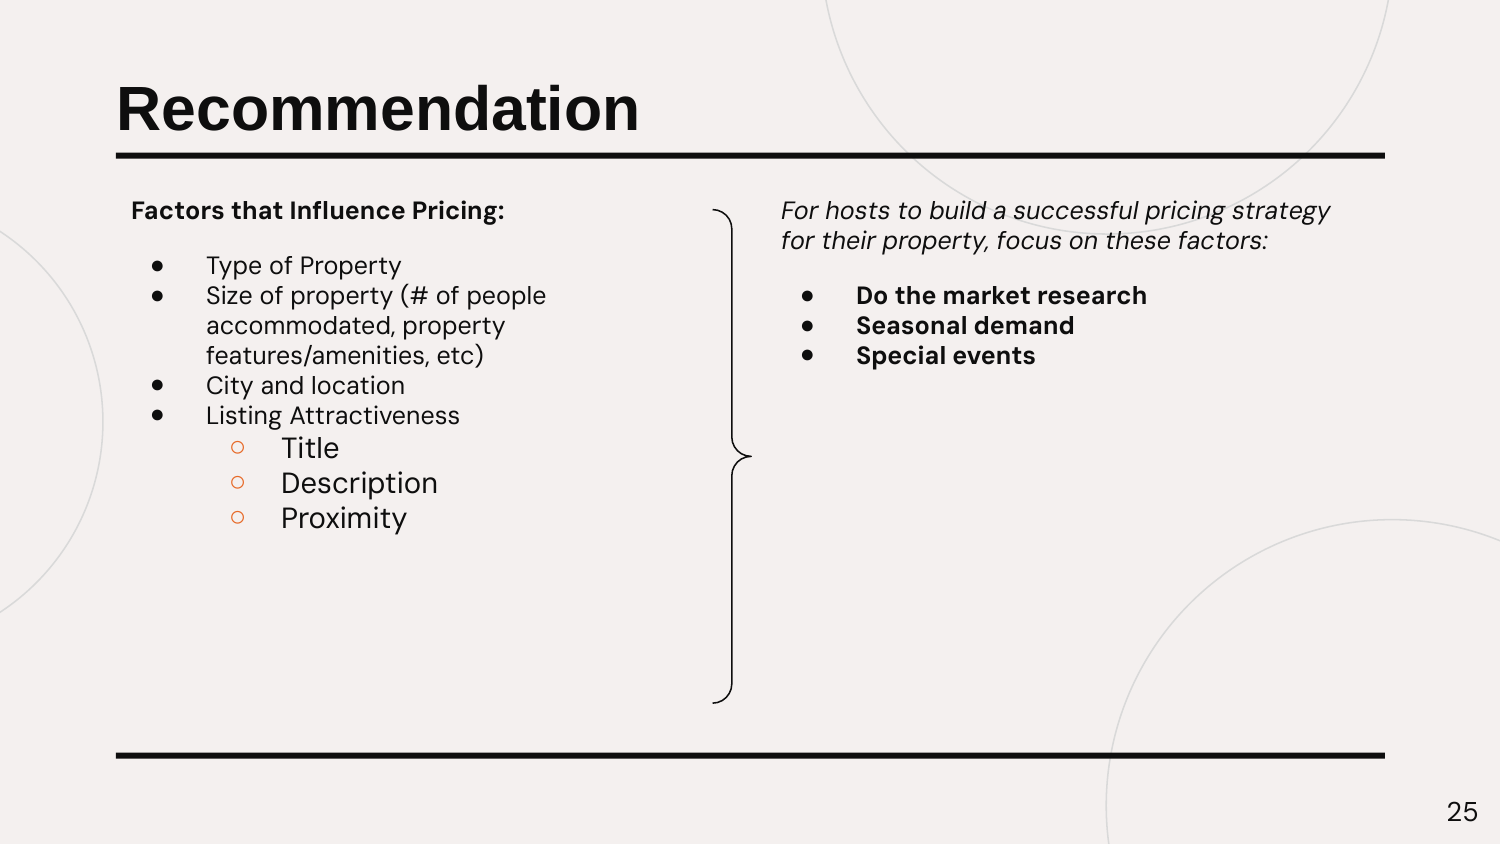

# Recommendation

Factors that Influence Pricing:
Type of Property
Size of property (# of people accommodated, property features/amenities, etc)
City and location
Listing Attractiveness
Title
Description
Proximity

For hosts to build a successful pricing strategy for their property, focus on these factors:
Do the market research
Seasonal demand
Special events

25